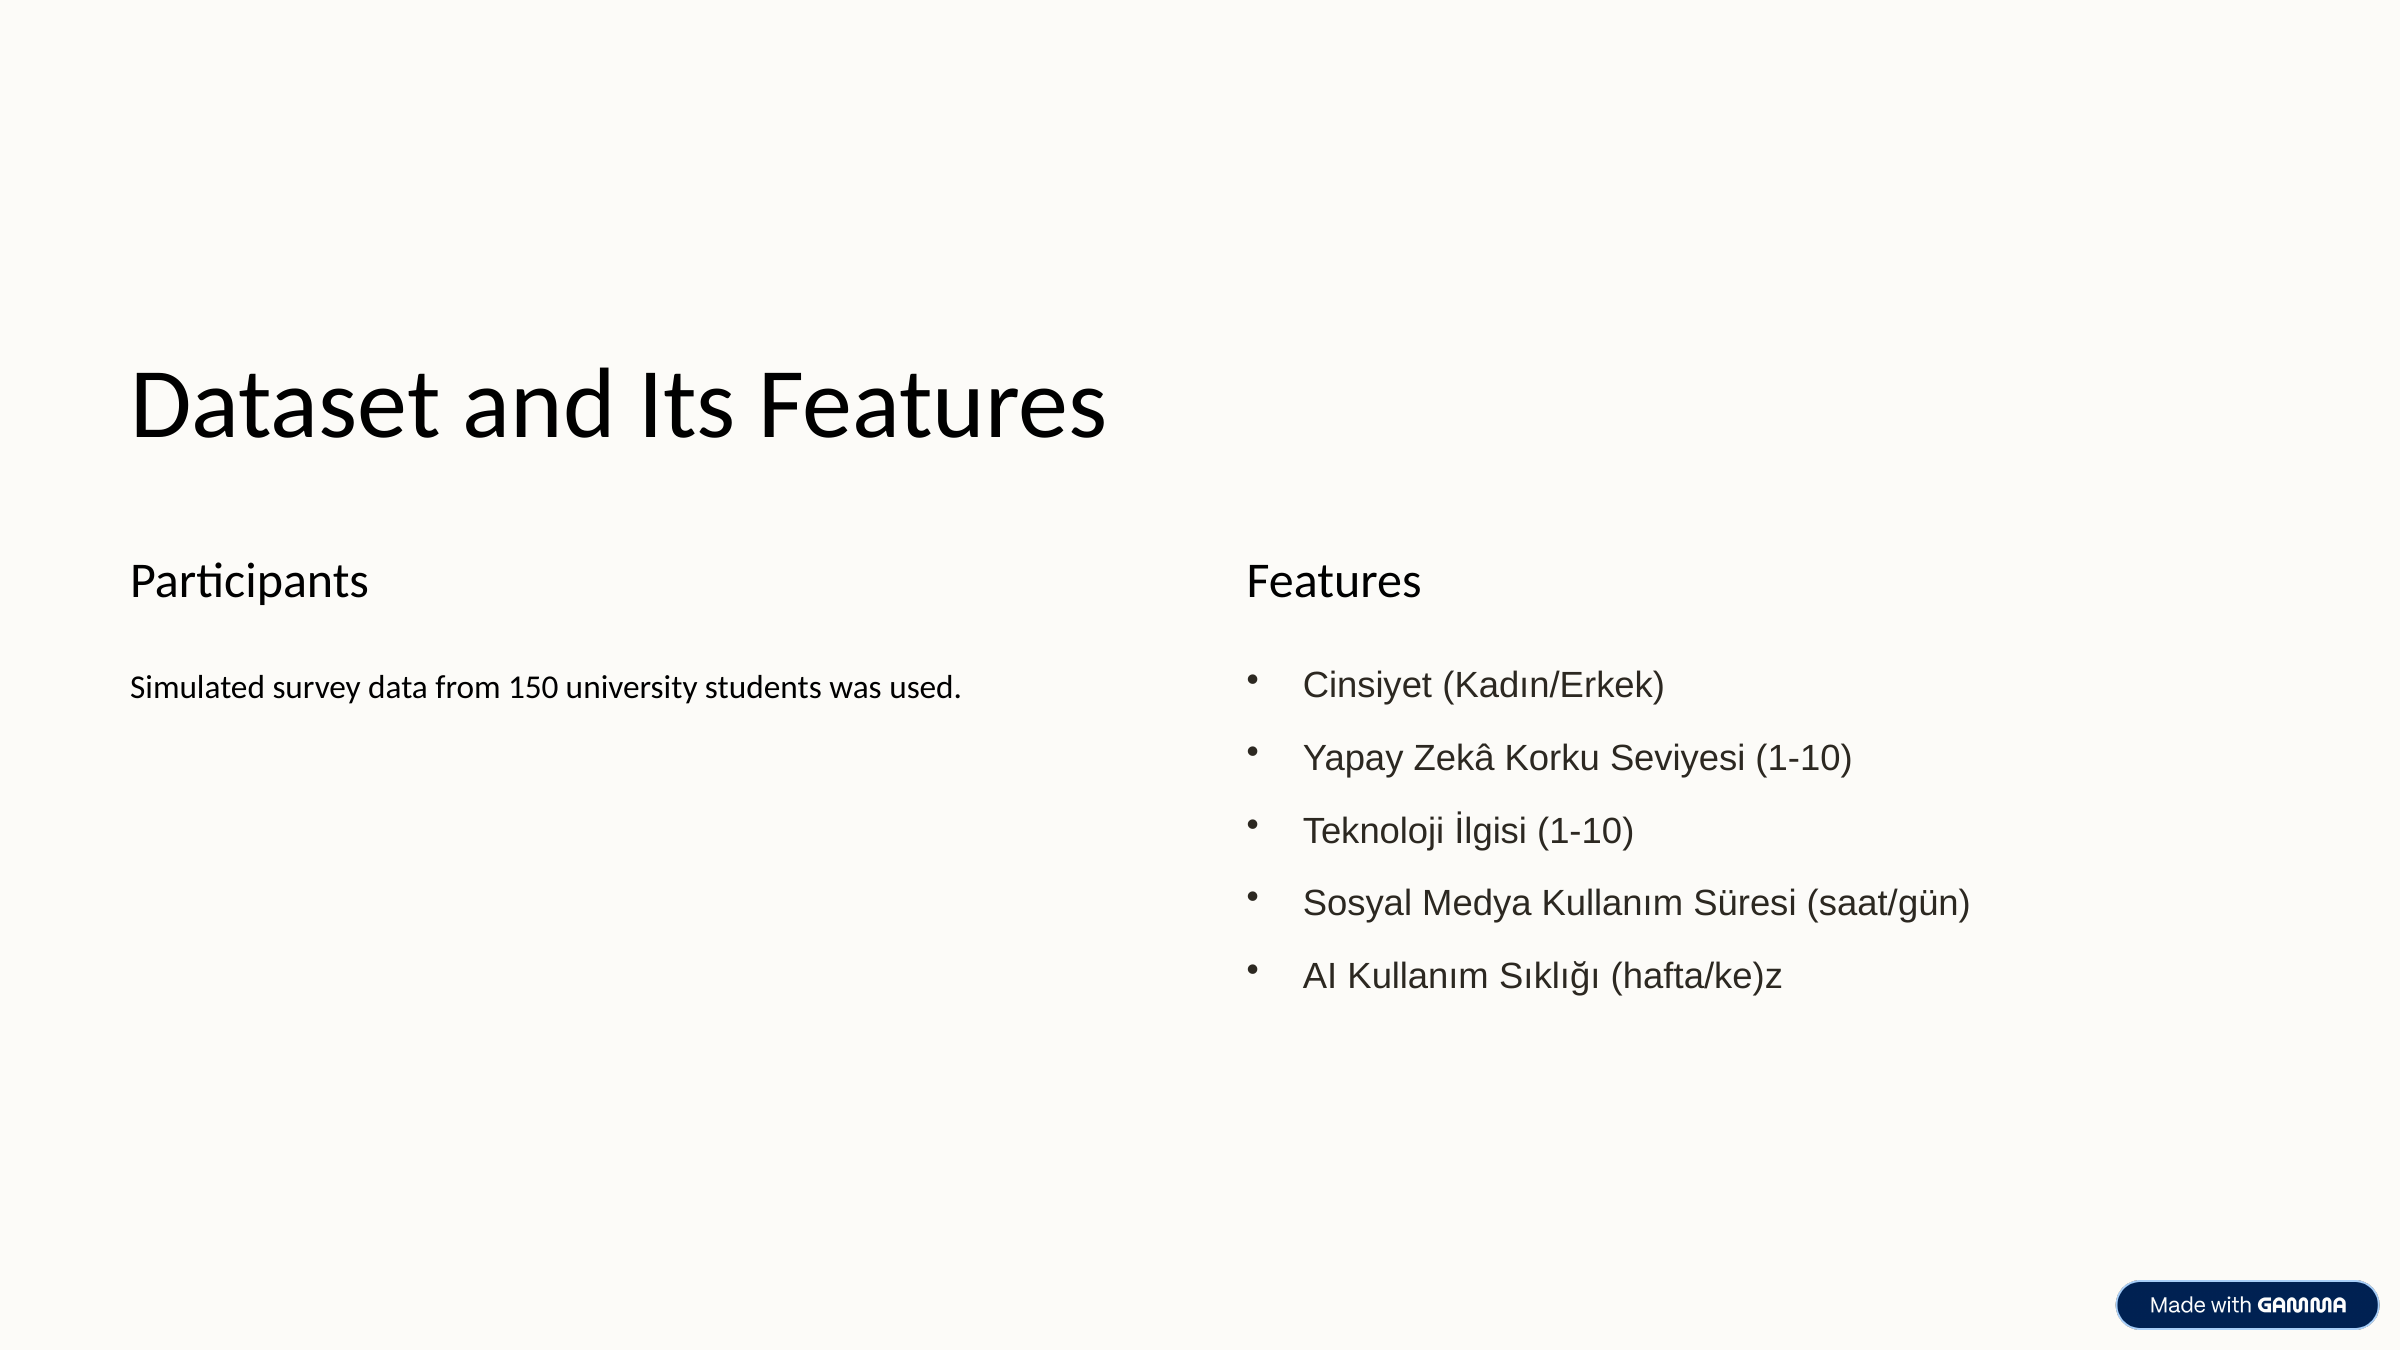

Dataset and Its Features
Participants
Features
Simulated survey data from 150 university students was used.
Cinsiyet (Kadın/Erkek)
Yapay Zekâ Korku Seviyesi (1-10)
Teknoloji İlgisi (1-10)
Sosyal Medya Kullanım Süresi (saat/gün)
AI Kullanım Sıklığı (hafta/ke)z